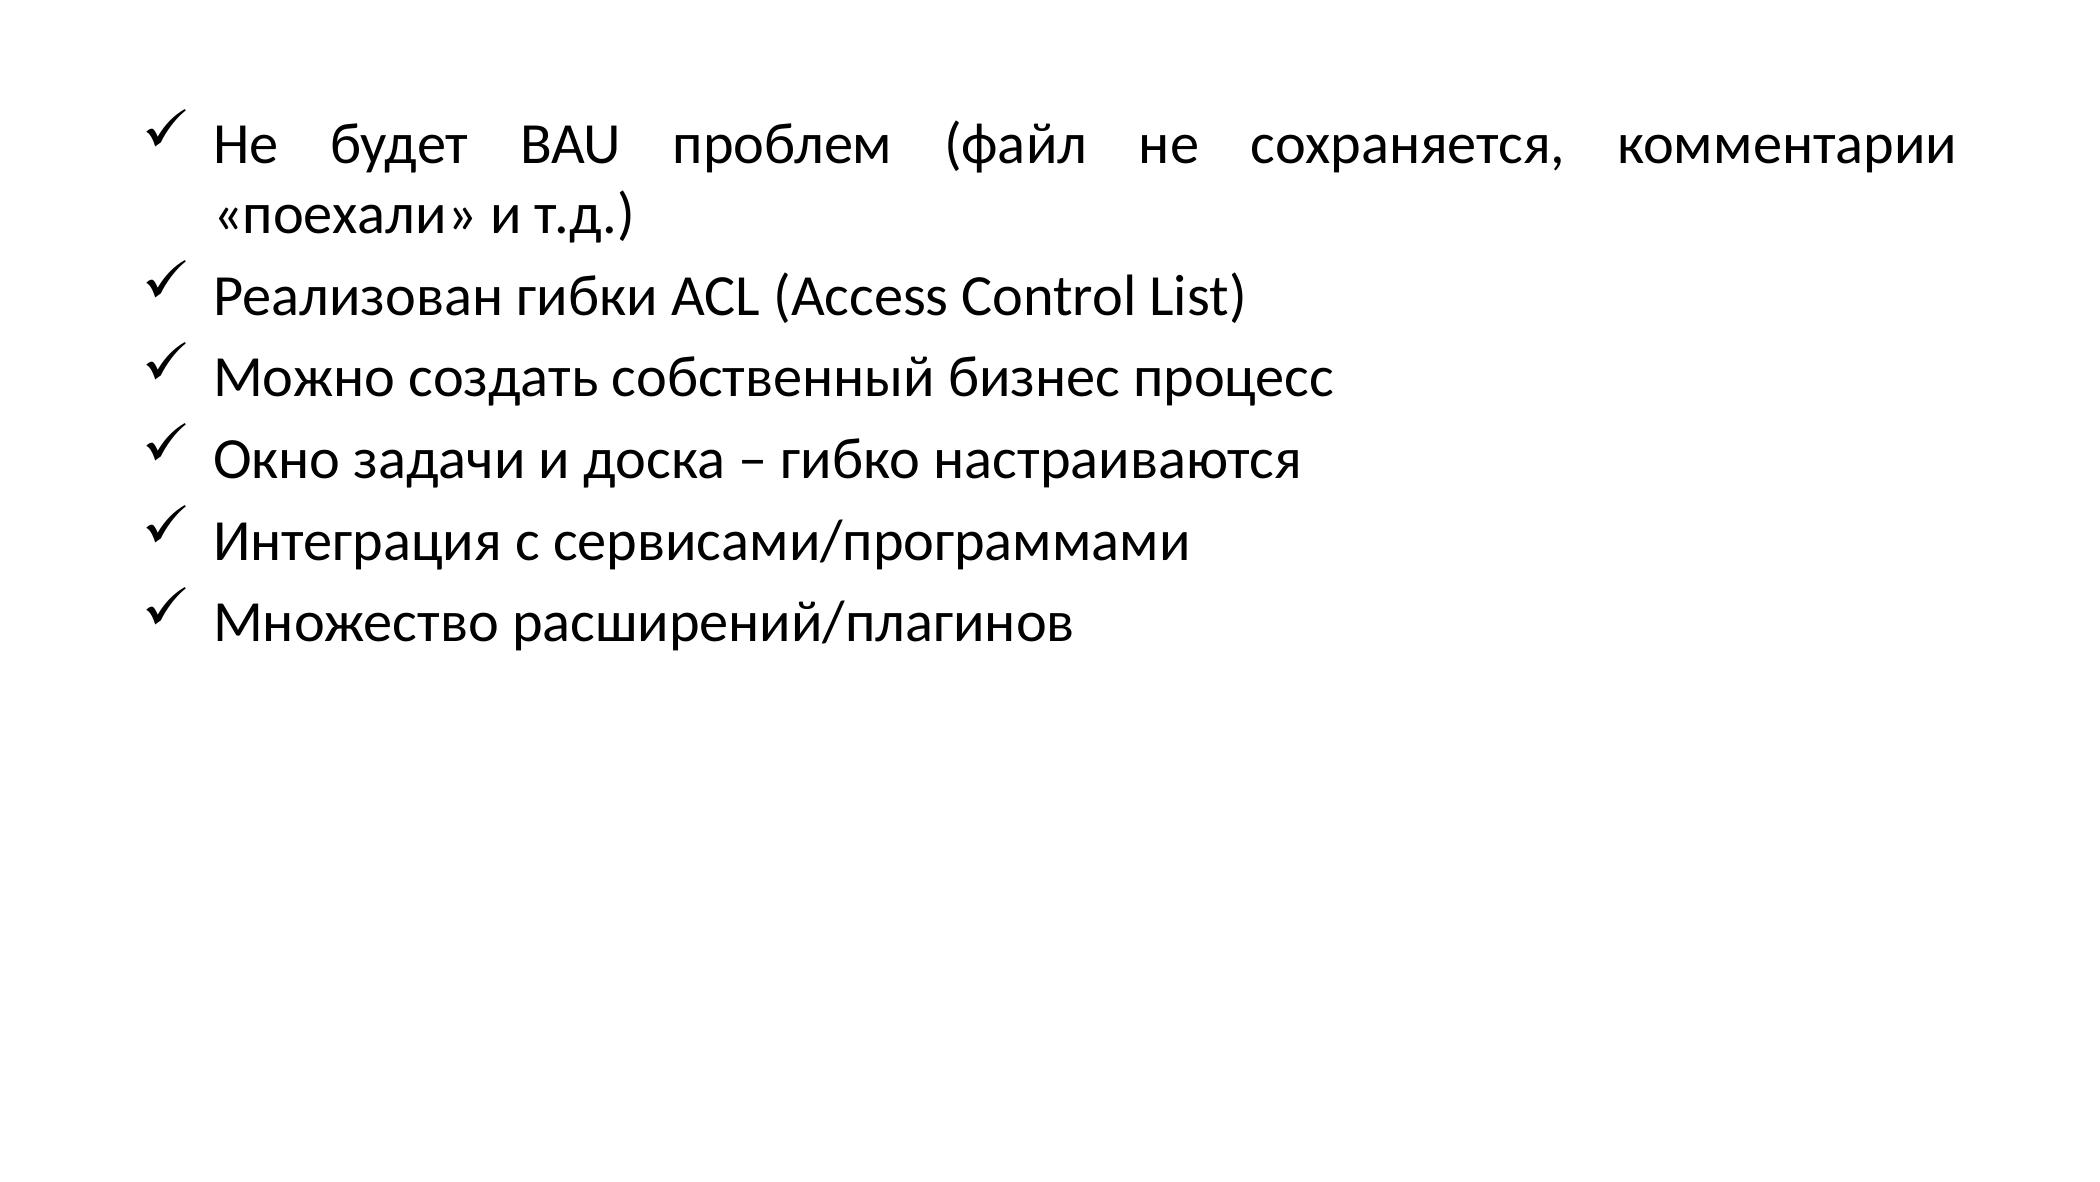

Не будет BAU проблем (файл не сохраняется, комментарии «поехали» и т.д.)
Реализован гибки ACL (Access Control List)
Можно создать собственный бизнес процесс
Окно задачи и доска – гибко настраиваются
Интеграция с сервисами/программами
Множество расширений/плагинов